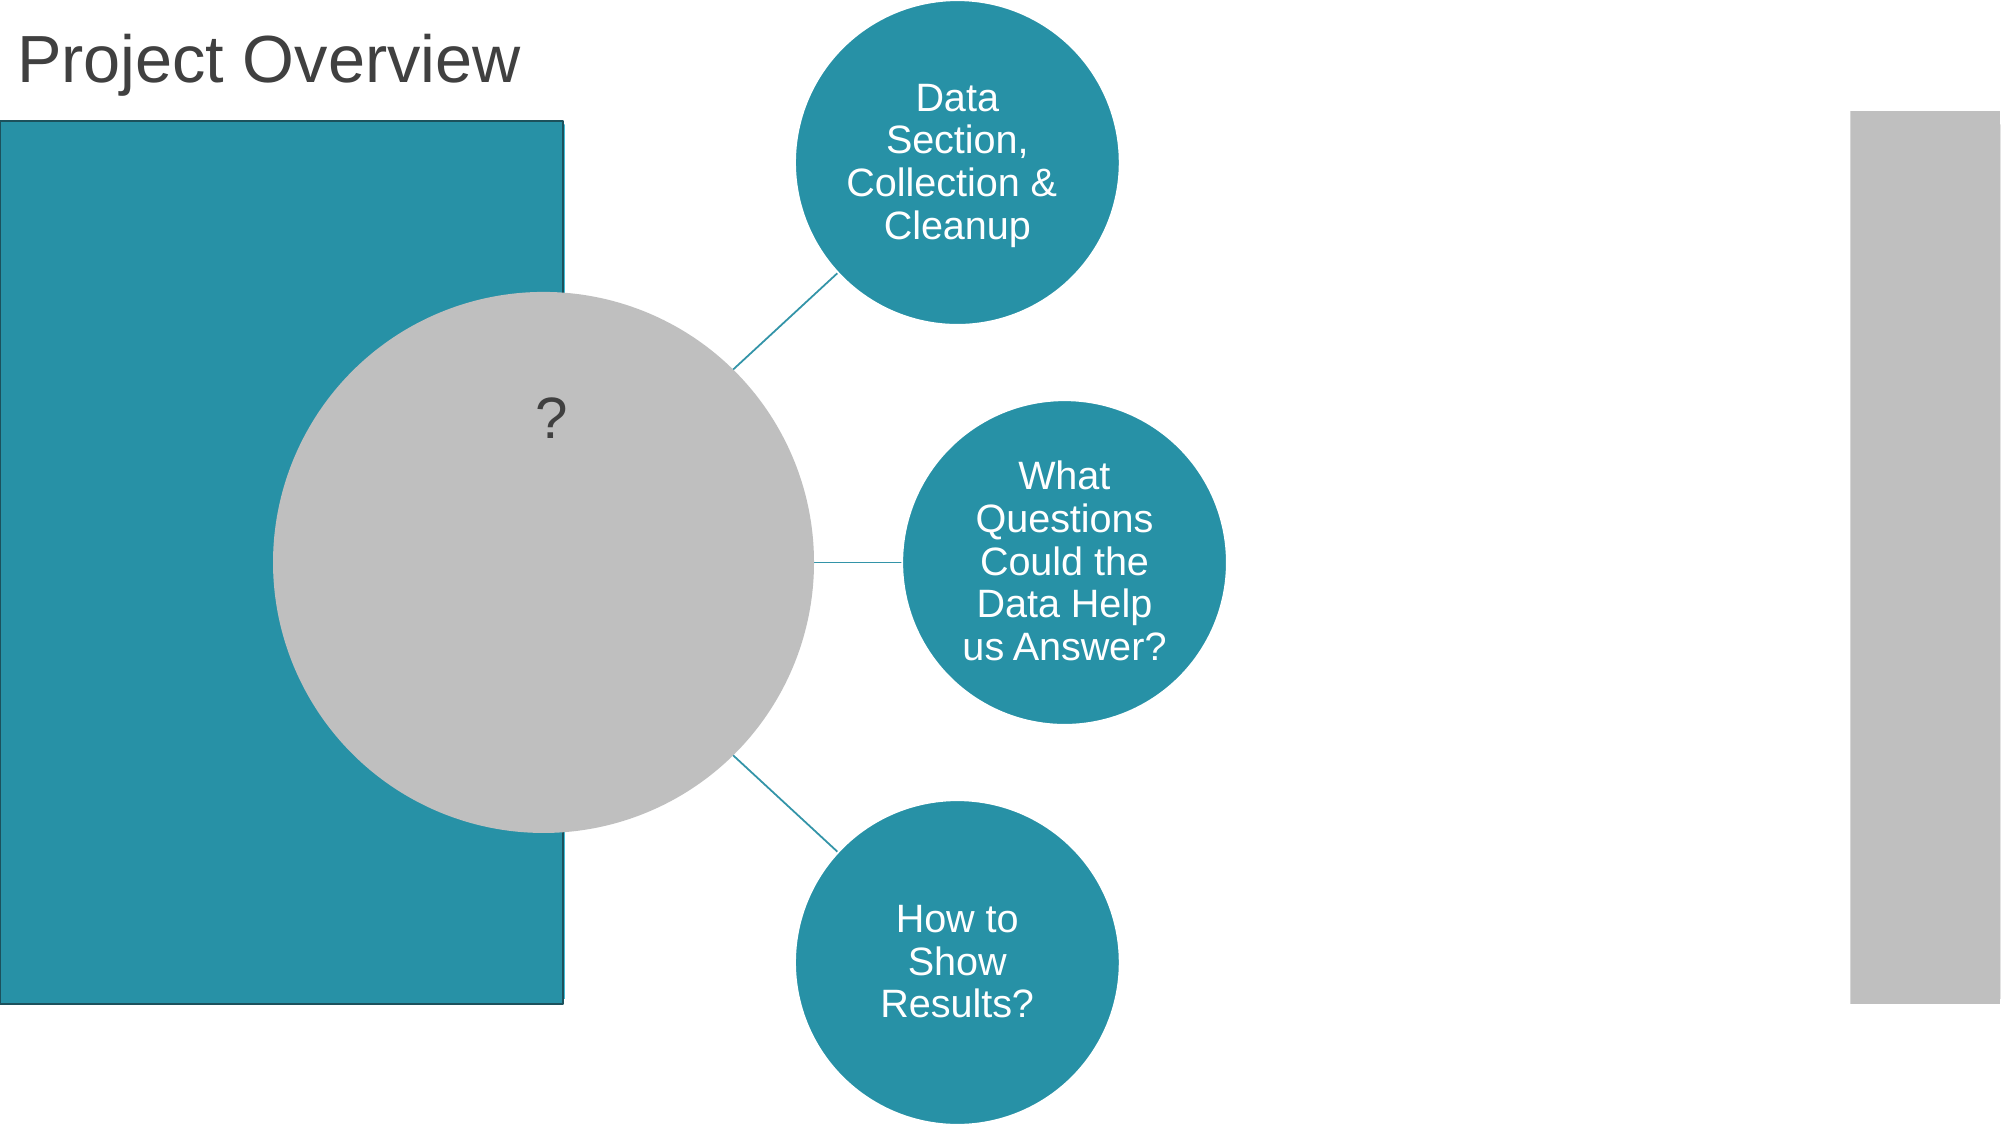

Data Section, Collection &  Cleanup
What Questions Could the Data Help us Answer?
How to Show Results?
Project Overview

?